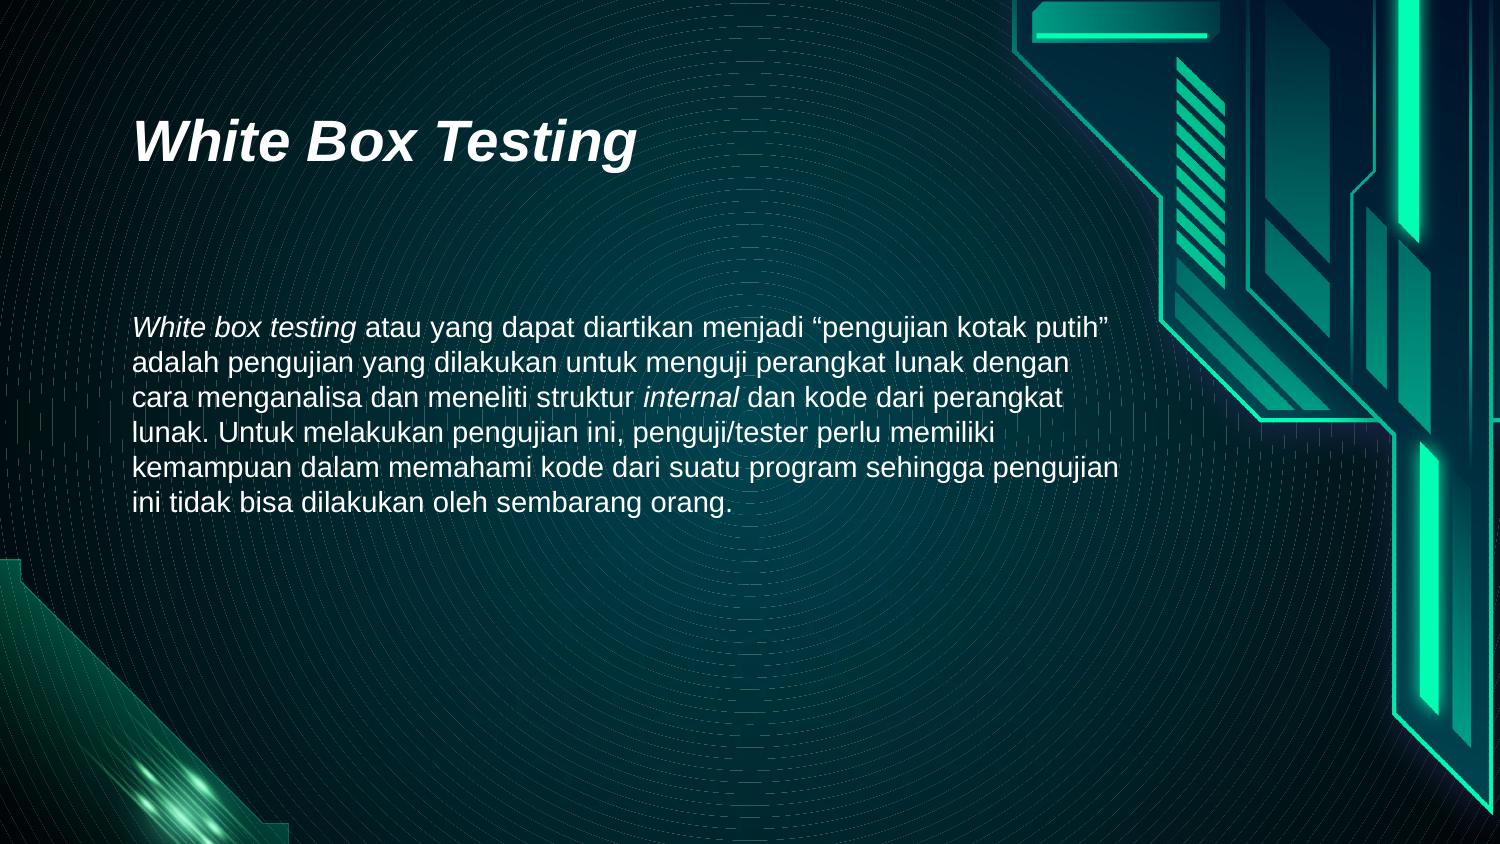

# White Box Testing

White box testing atau yang dapat diartikan menjadi “pengujian kotak putih” adalah pengujian yang dilakukan untuk menguji perangkat lunak dengan cara menganalisa dan meneliti struktur internal dan kode dari perangkat lunak. Untuk melakukan pengujian ini, penguji/tester perlu memiliki kemampuan dalam memahami kode dari suatu program sehingga pengujian ini tidak bisa dilakukan oleh sembarang orang.